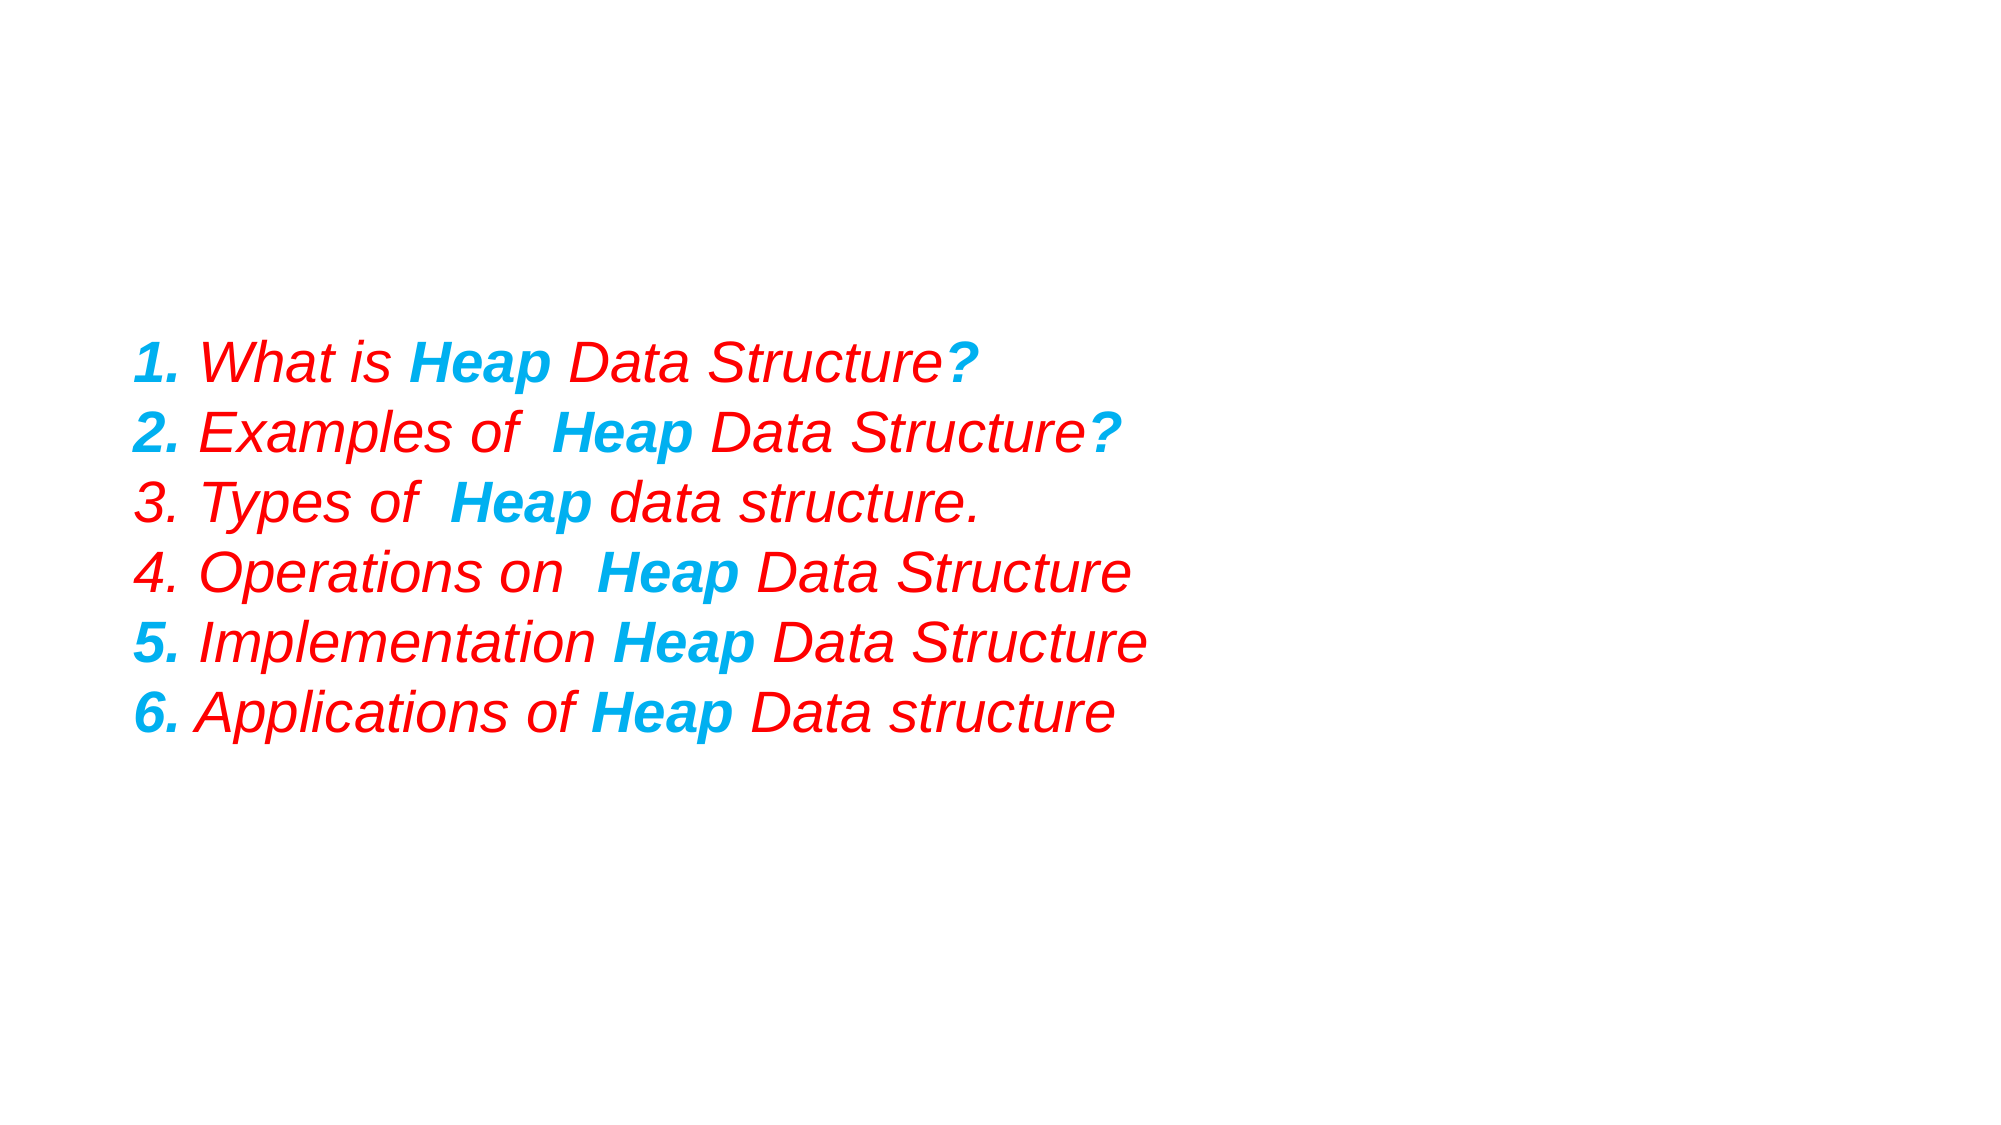

1. What is Heap Data Structure?
2. Examples of  Heap Data Structure?
3. Types of  Heap data structure.
4. Operations on  Heap Data Structure
5. Implementation Heap Data Structure
6. Applications of Heap Data structure

#